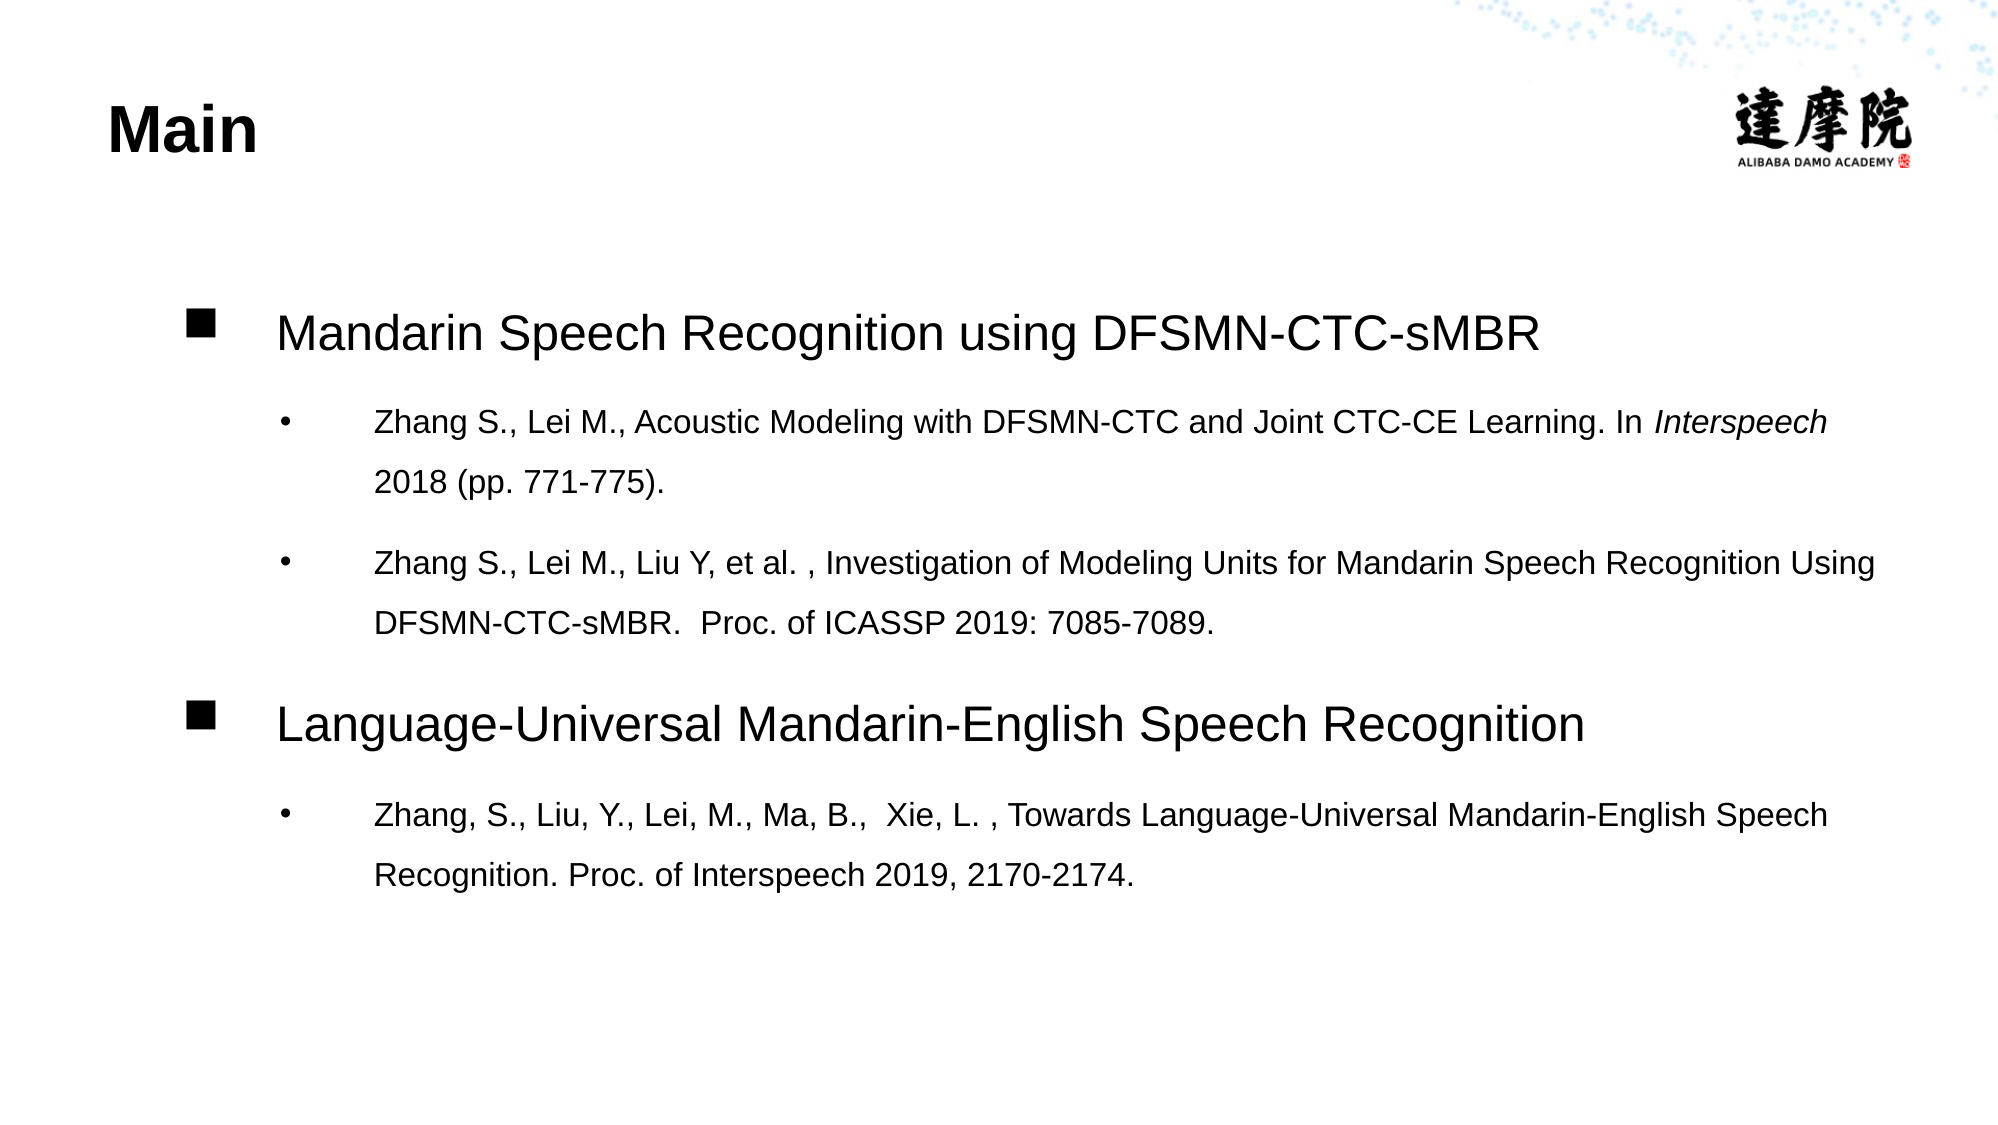

# Main

Mandarin Speech Recognition using DFSMN-CTC-sMBR
Zhang S., Lei M., Acoustic Modeling with DFSMN-CTC and Joint CTC-CE Learning. In Interspeech  2018 (pp. 771-775).
Zhang S., Lei M., Liu Y, et al. , Investigation of Modeling Units for Mandarin Speech Recognition Using DFSMN-CTC-sMBR.  Proc. of ICASSP 2019: 7085-7089.
Language-Universal Mandarin-English Speech Recognition
Zhang, S., Liu, Y., Lei, M., Ma, B.,  Xie, L. , Towards Language-Universal Mandarin-English Speech Recognition. Proc. of Interspeech 2019, 2170-2174.